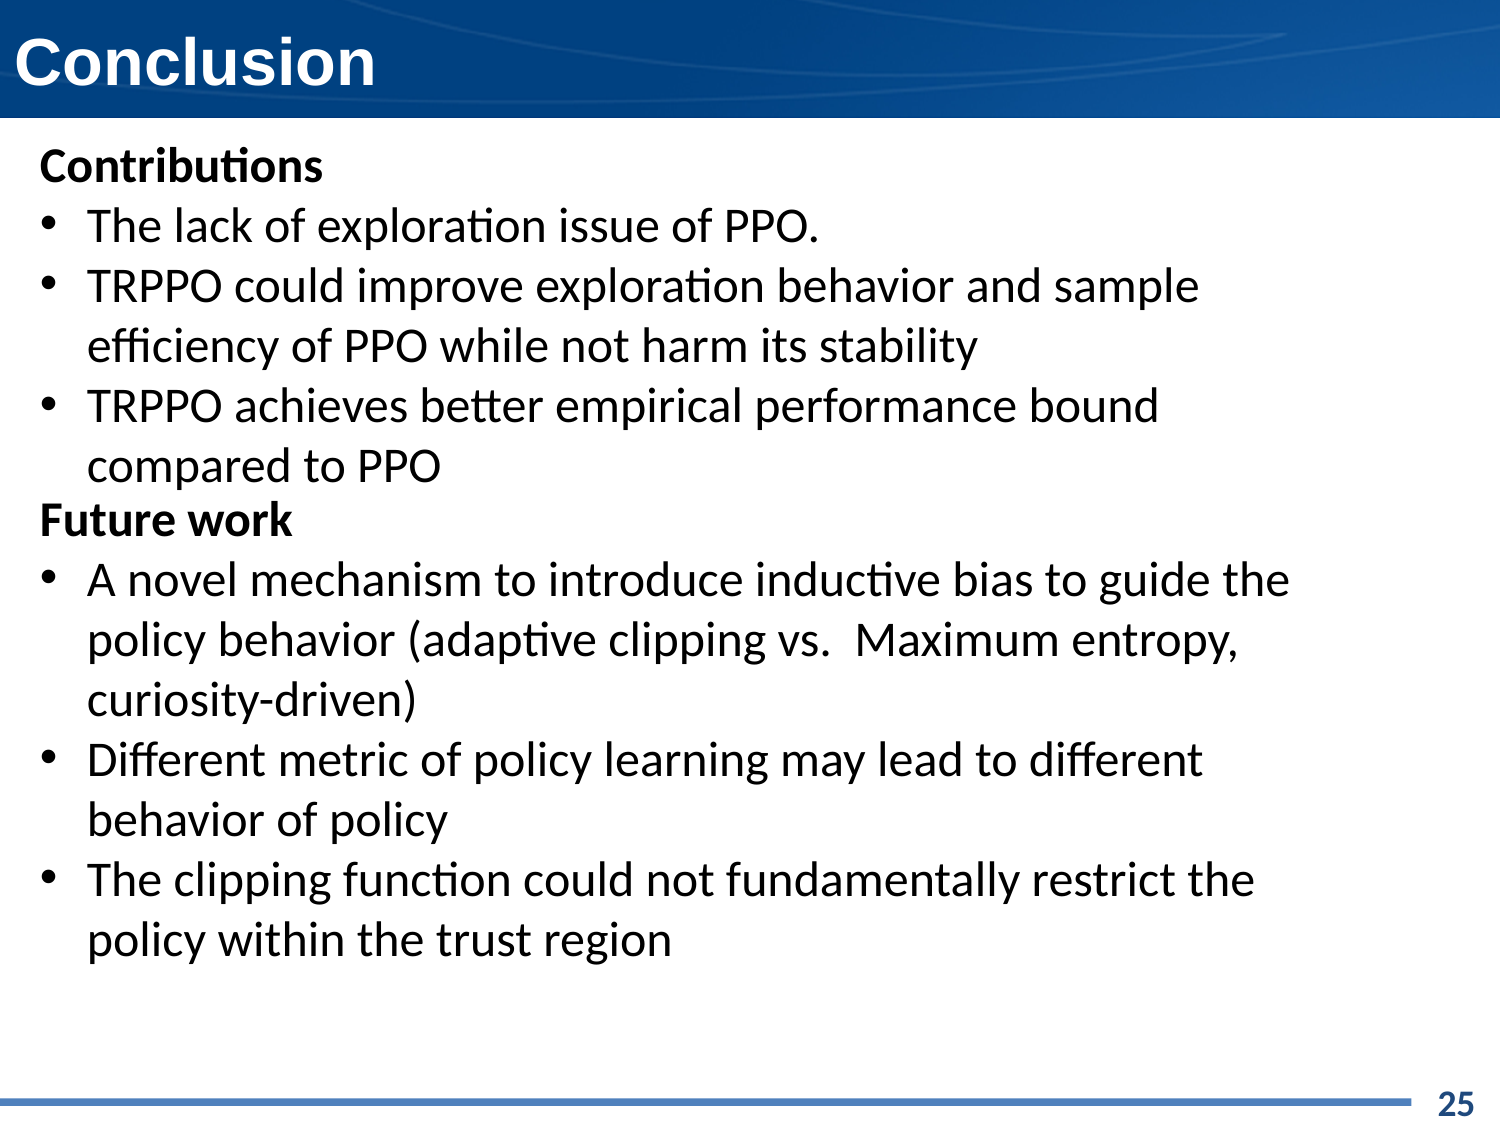

# Conclusion
Contributions
The lack of exploration issue of PPO.
TRPPO could improve exploration behavior and sample efficiency of PPO while not harm its stability
TRPPO achieves better empirical performance bound compared to PPO

Future work
A novel mechanism to introduce inductive bias to guide the policy behavior (adaptive clipping vs.  Maximum entropy, curiosity-driven)
Different metric of policy learning may lead to different behavior of policy
The clipping function could not fundamentally restrict the policy within the trust region
25